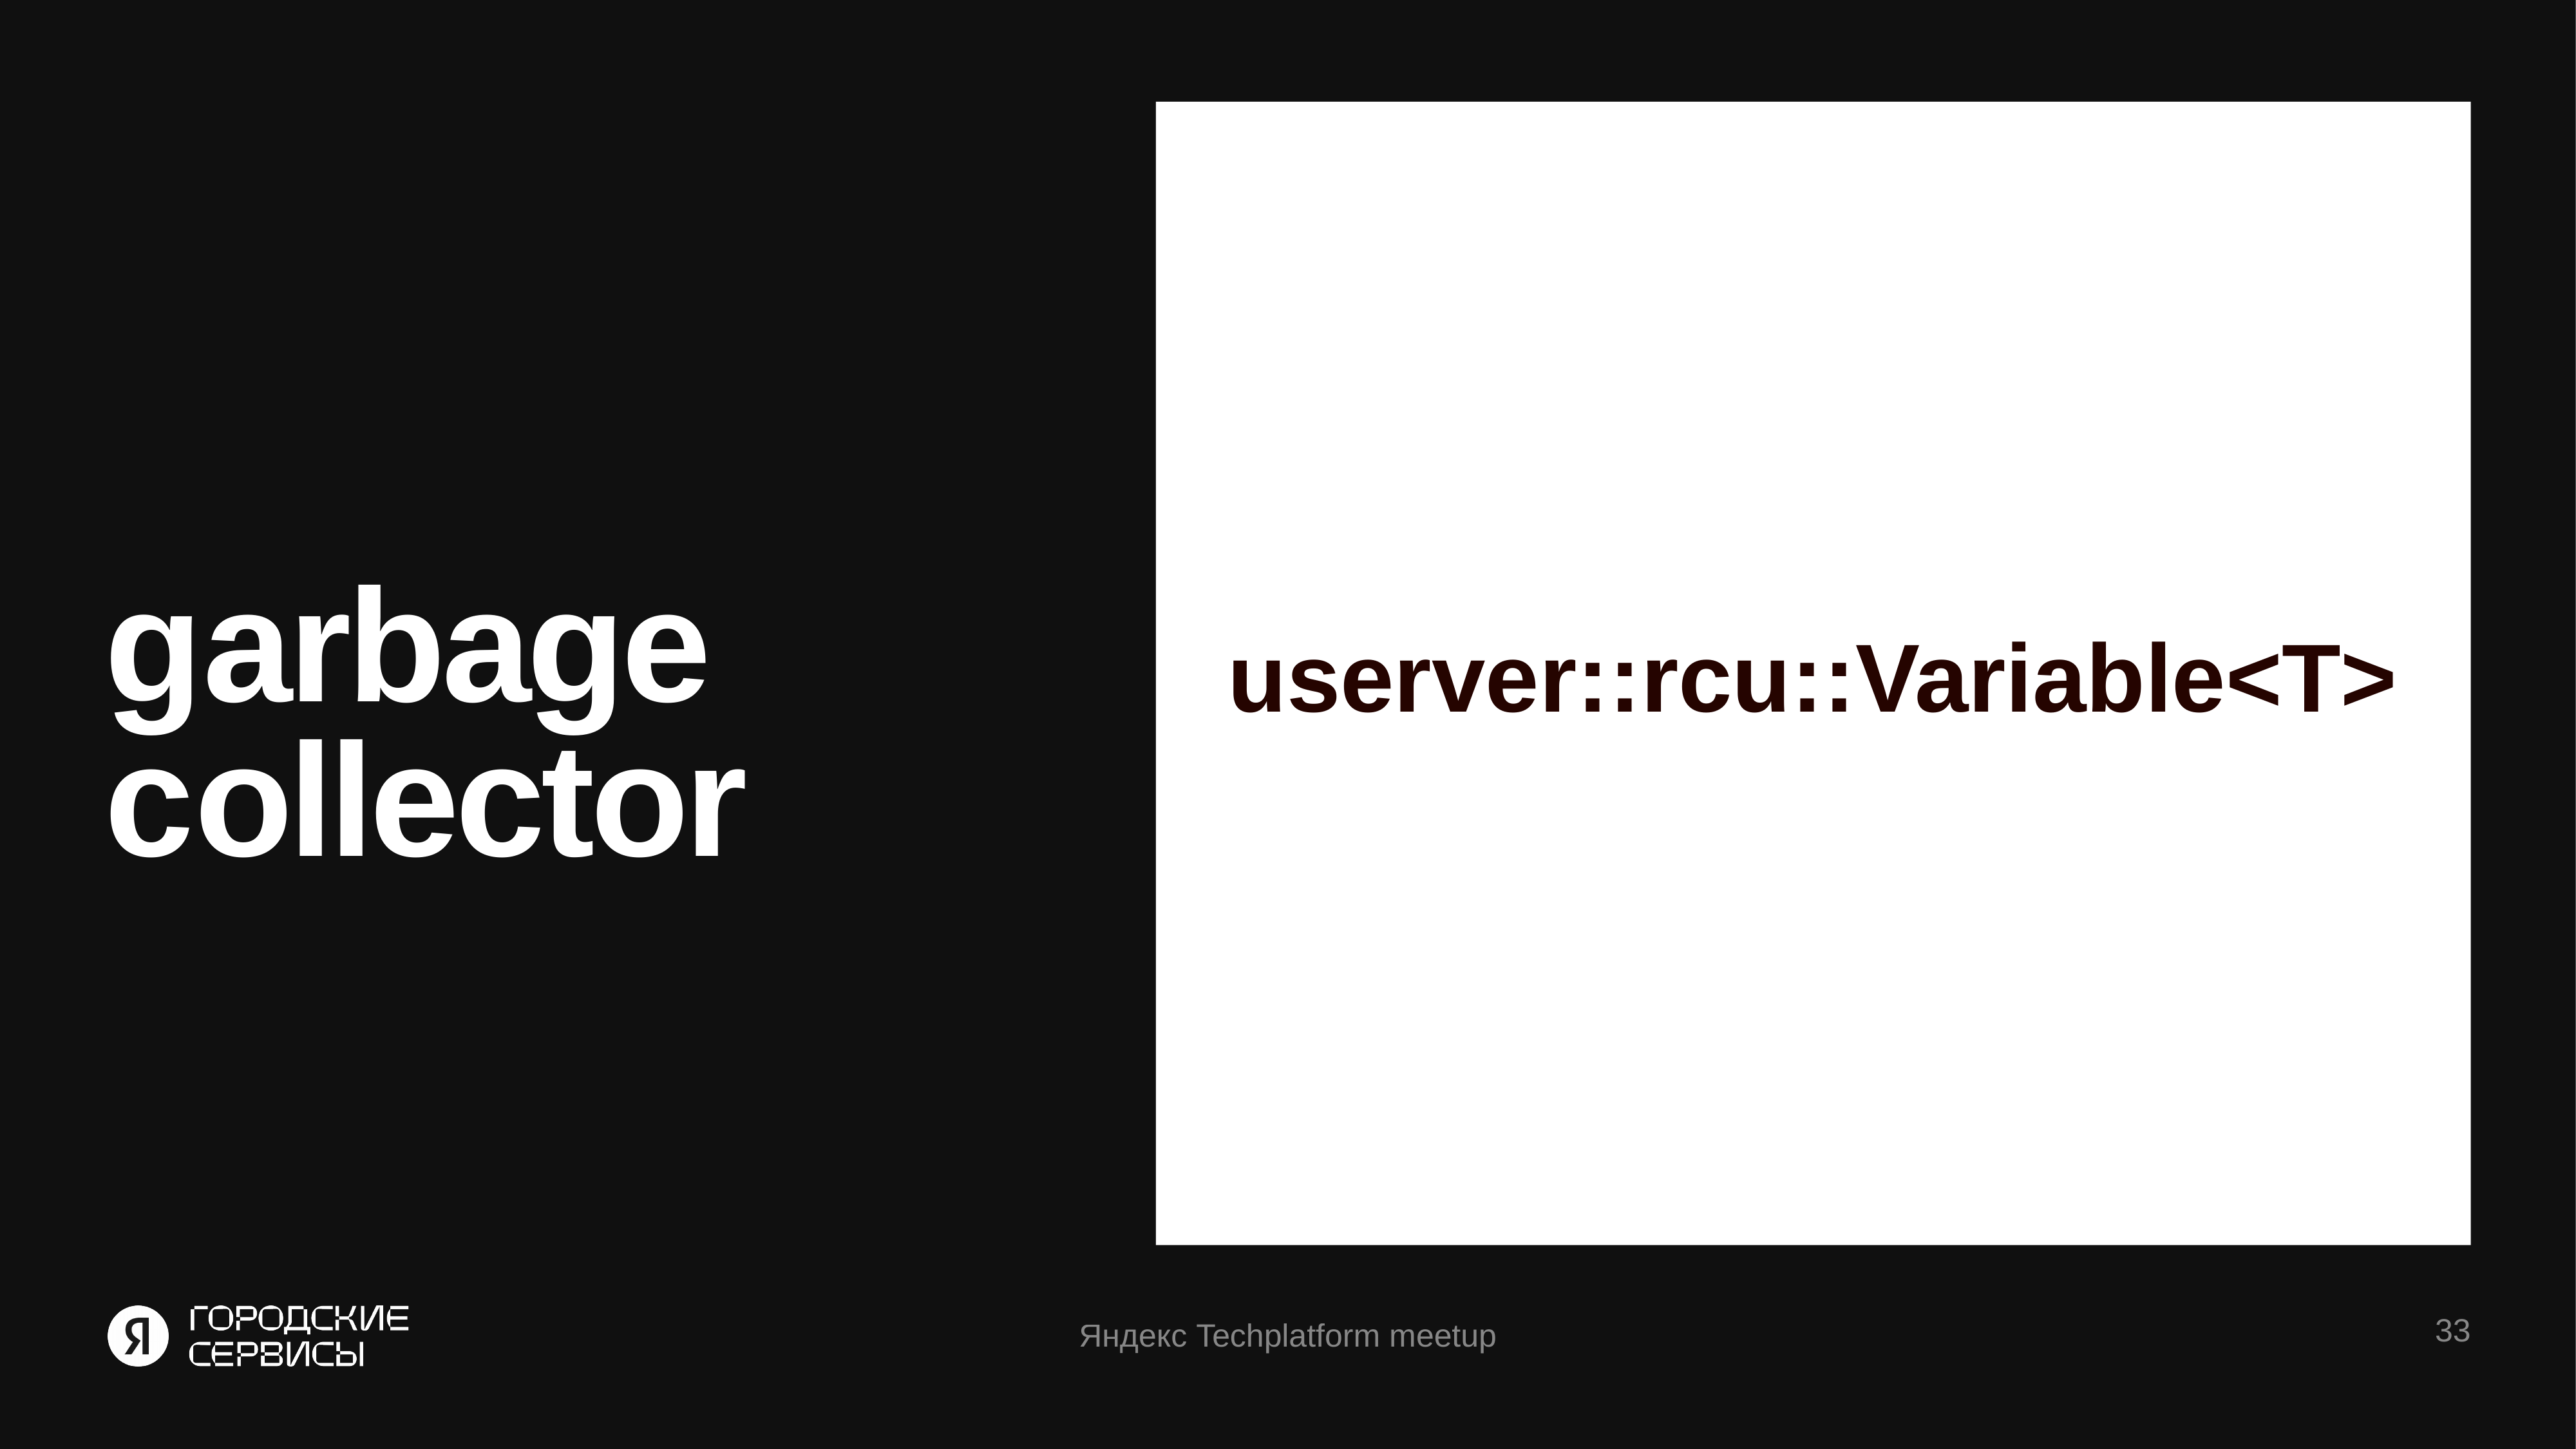

userver::rcu::Variable<T>
# garbage collector
33
Яндекс Techplatform meetup